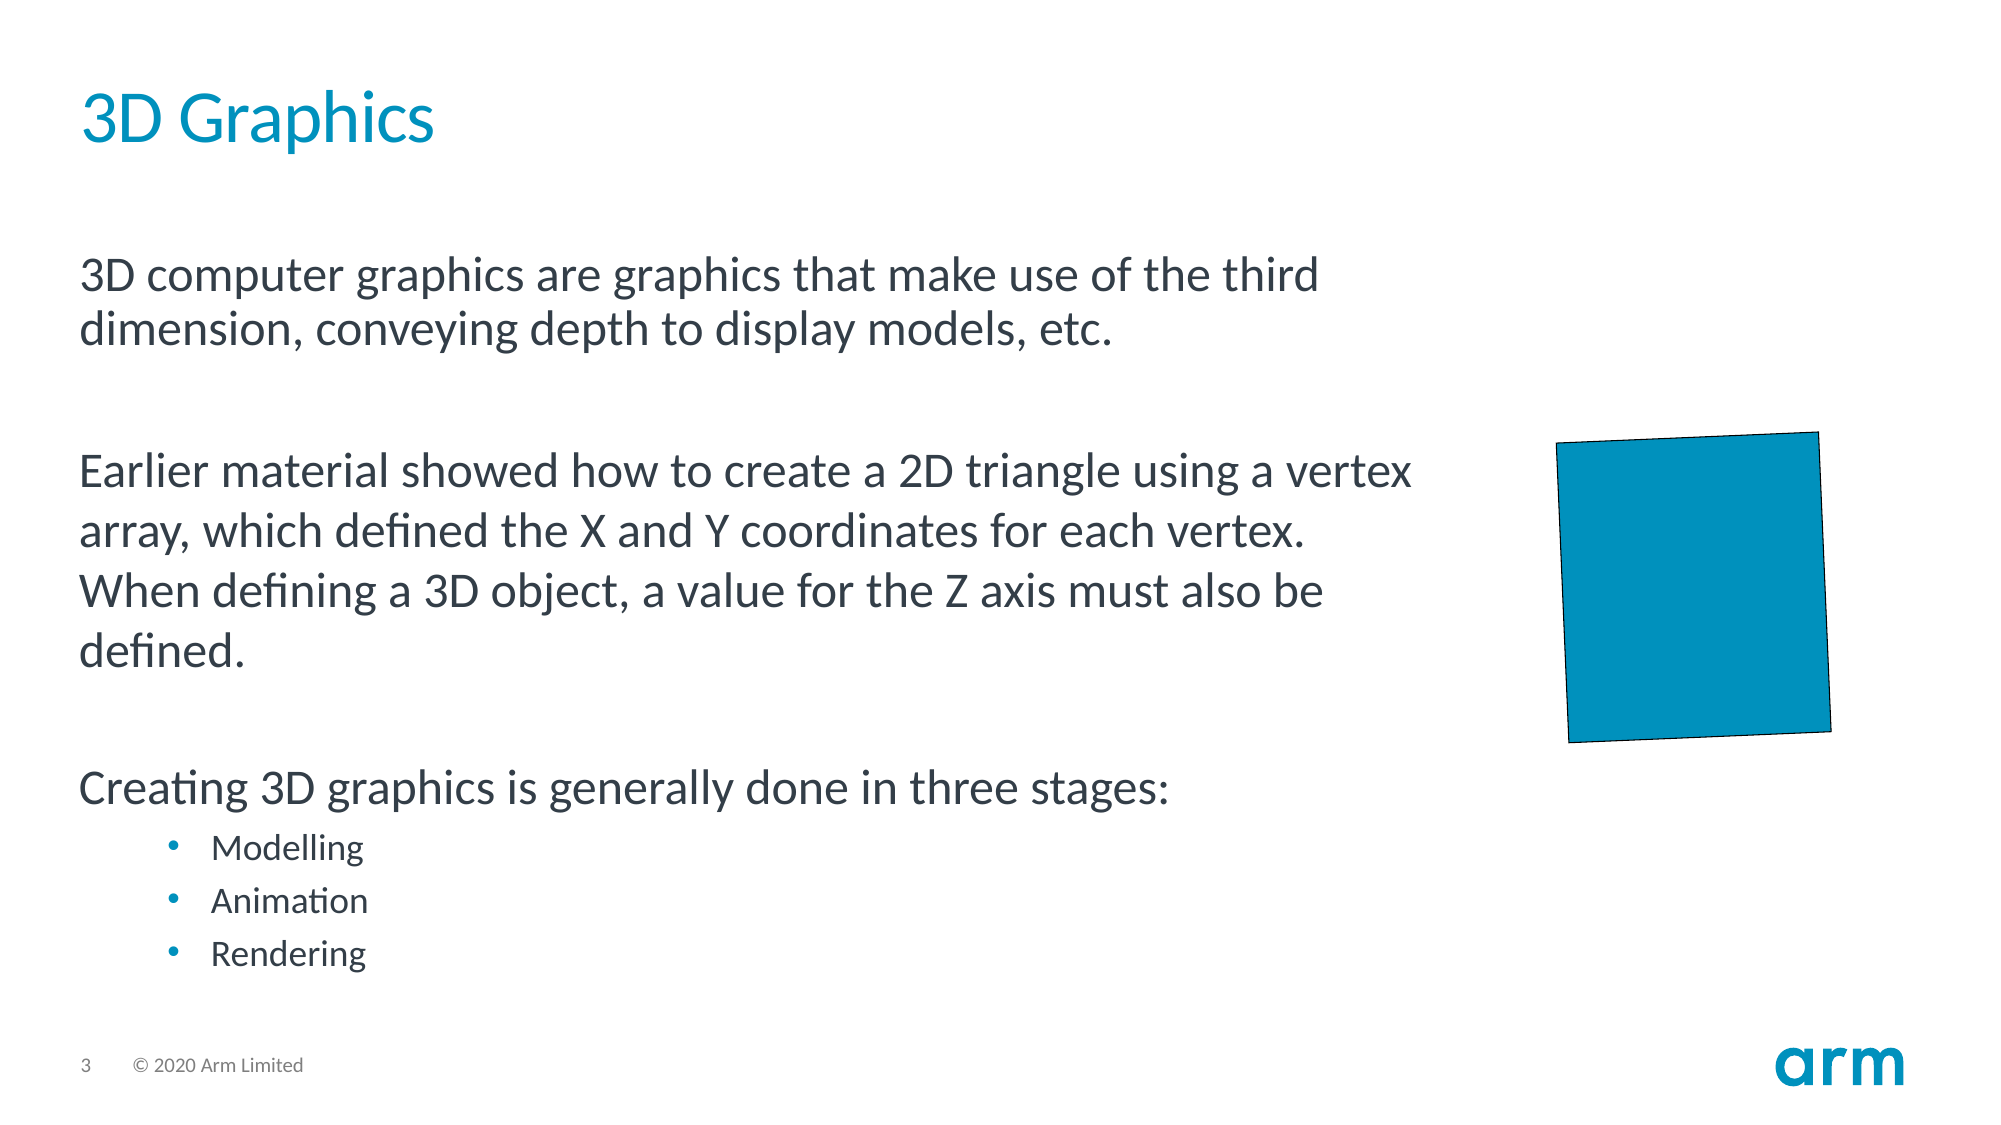

# 3D Graphics
3D computer graphics are graphics that make use of the third dimension, conveying depth to display models, etc.
Earlier material showed how to create a 2D triangle using a vertex array, which defined the X and Y coordinates for each vertex. When defining a 3D object, a value for the Z axis must also be defined.

Creating 3D graphics is generally done in three stages:
Modelling
Animation
Rendering